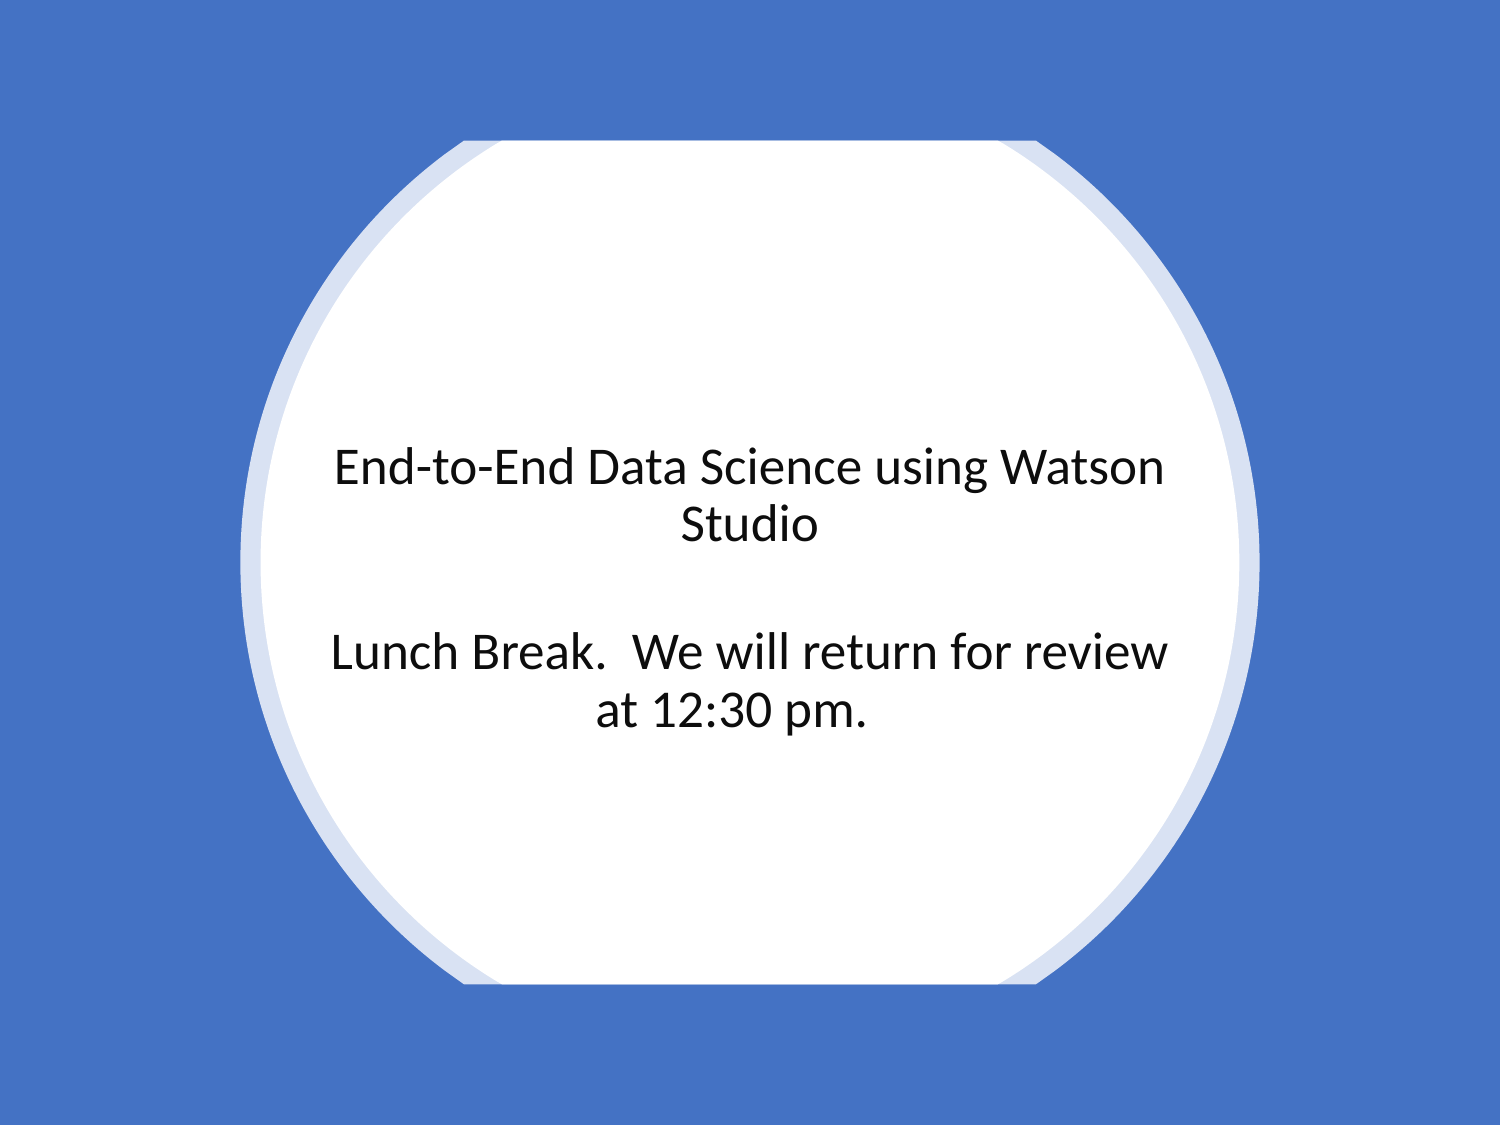

End-to-End Data Science using Watson Studio

Lunch Break.  We will return for review at 12:30 pm.